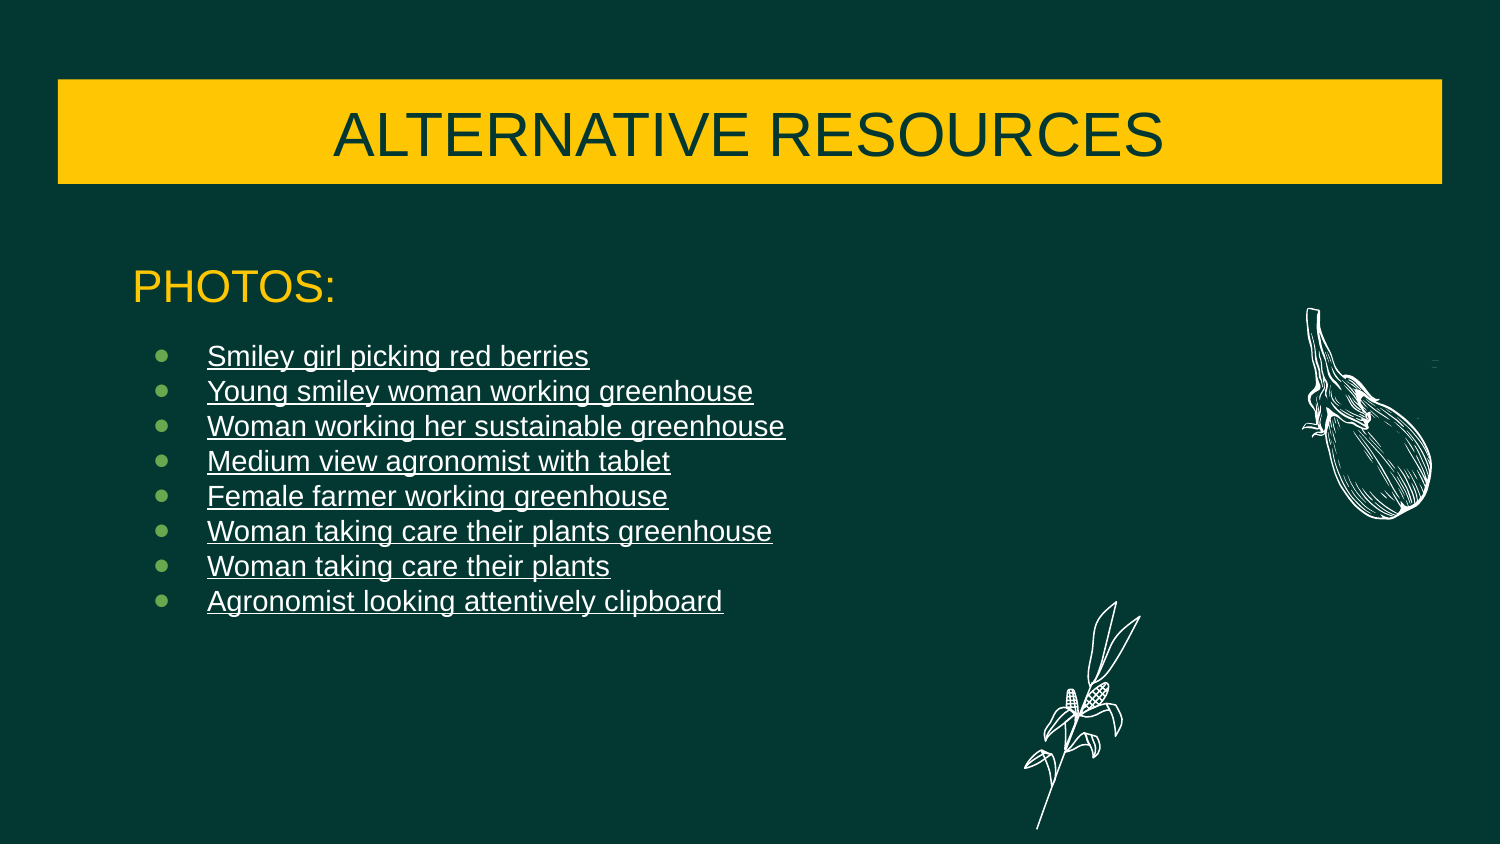

# ALTERNATIVE RESOURCES
PHOTOS:
Smiley girl picking red berries
Young smiley woman working greenhouse
Woman working her sustainable greenhouse
Medium view agronomist with tablet
Female farmer working greenhouse
Woman taking care their plants greenhouse
Woman taking care their plants
Agronomist looking attentively clipboard